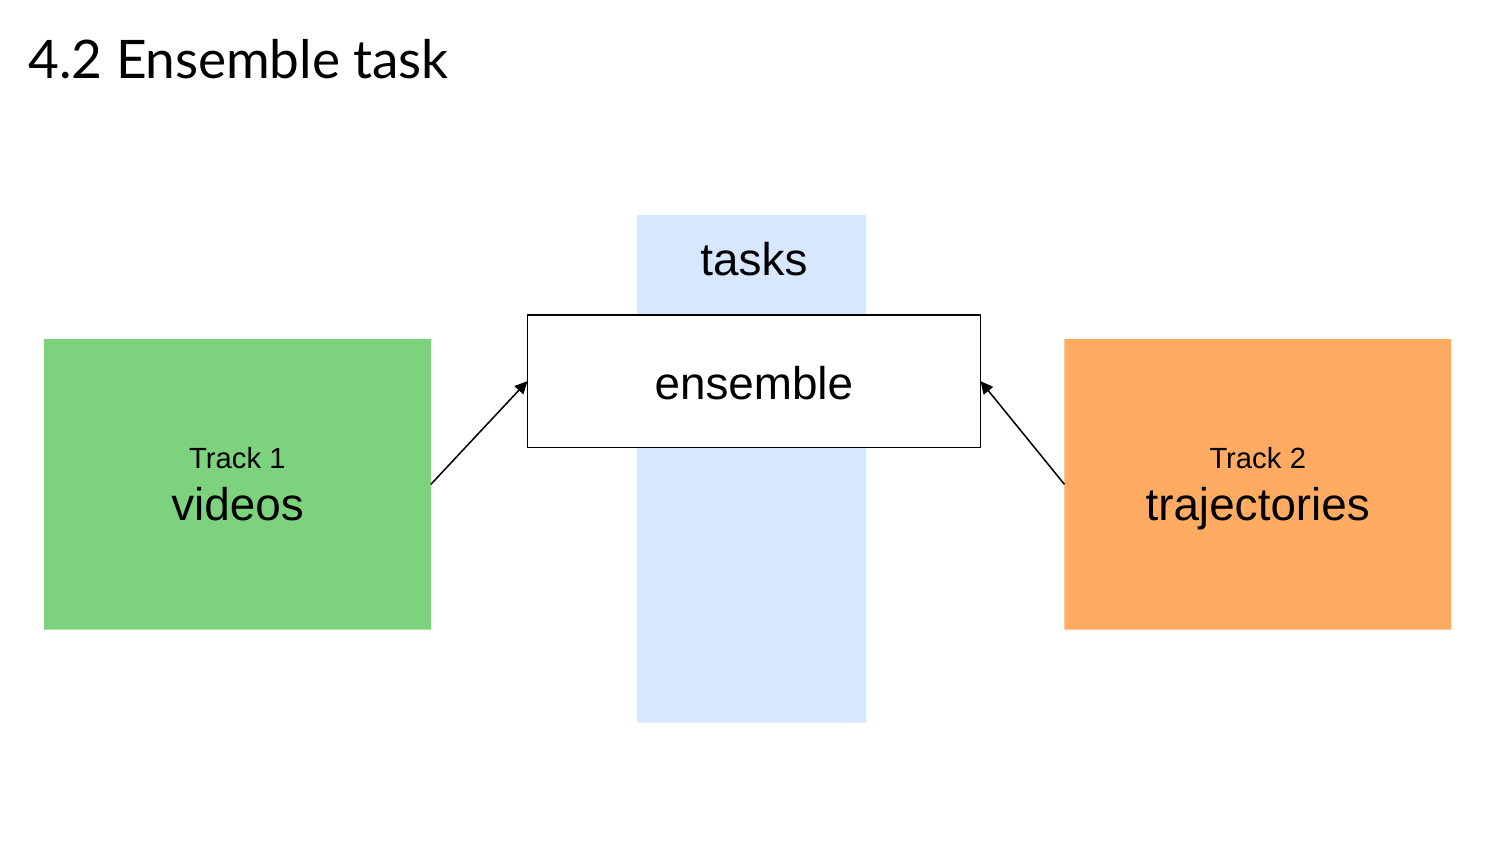

# 4.2 Ensemble task

tasks

ensemble
Track 1
videos
Track 2
trajectories